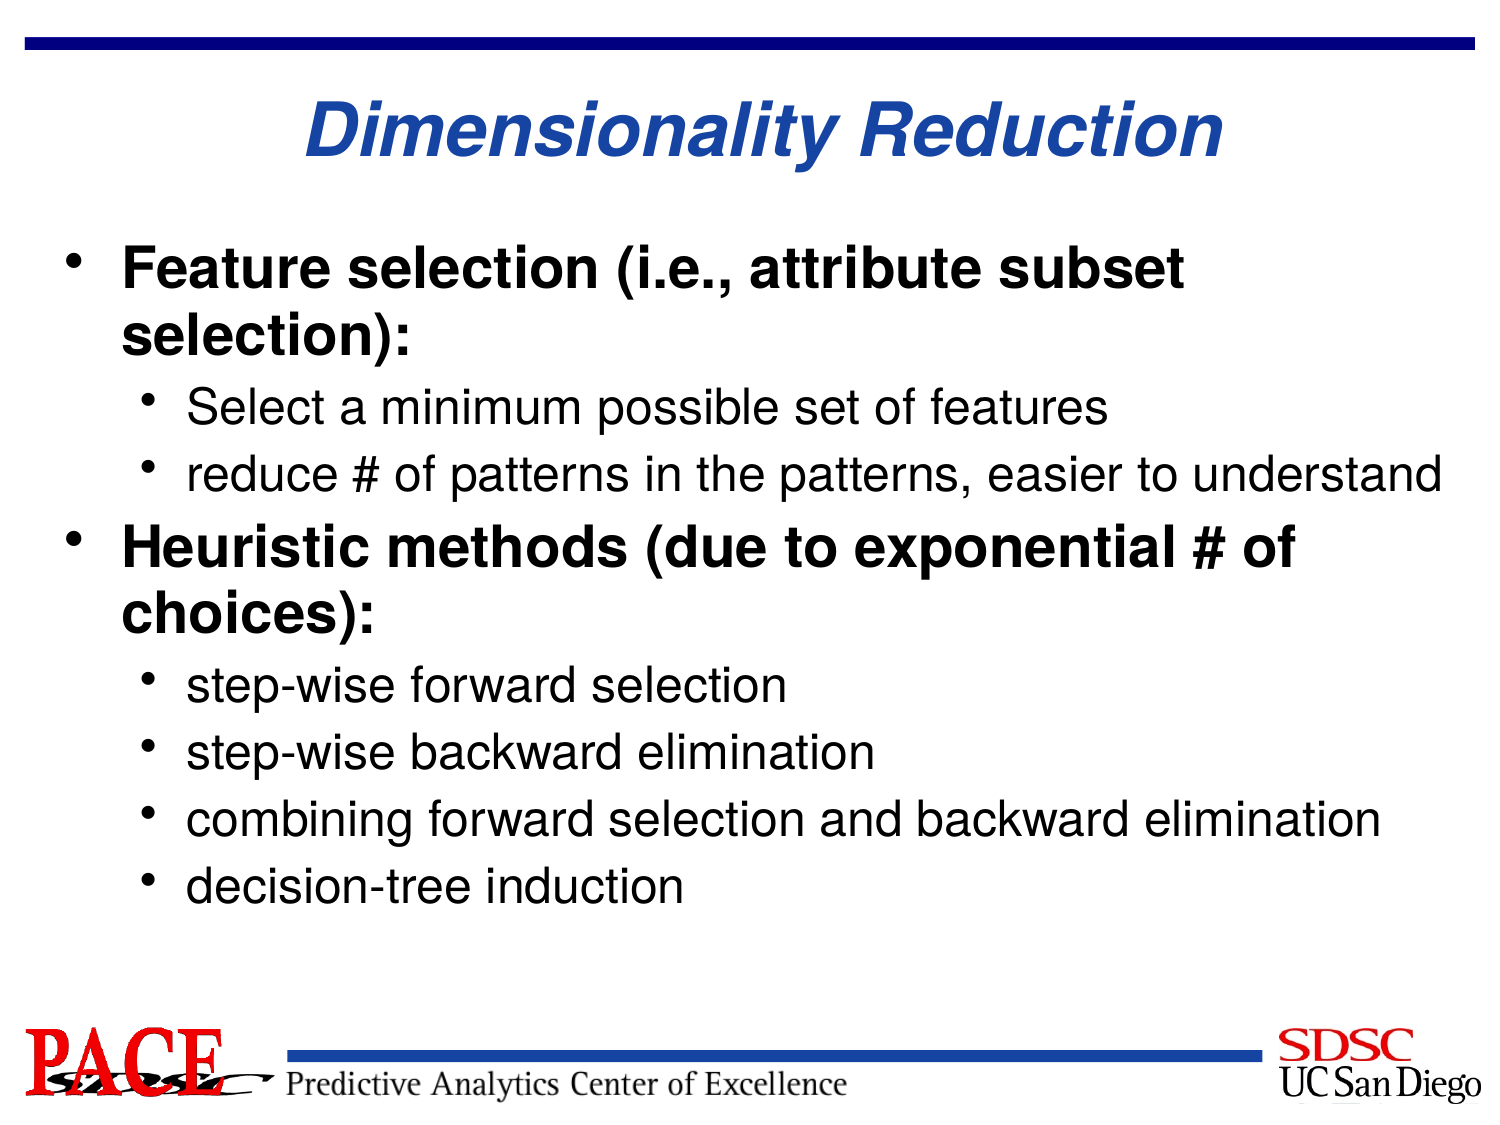

# Dimensionality Reduction
Feature selection (i.e., attribute subset selection):
Select a minimum possible set of features
reduce # of patterns in the patterns, easier to understand
Heuristic methods (due to exponential # of choices):
step-wise forward selection
step-wise backward elimination
combining forward selection and backward elimination
decision-tree induction